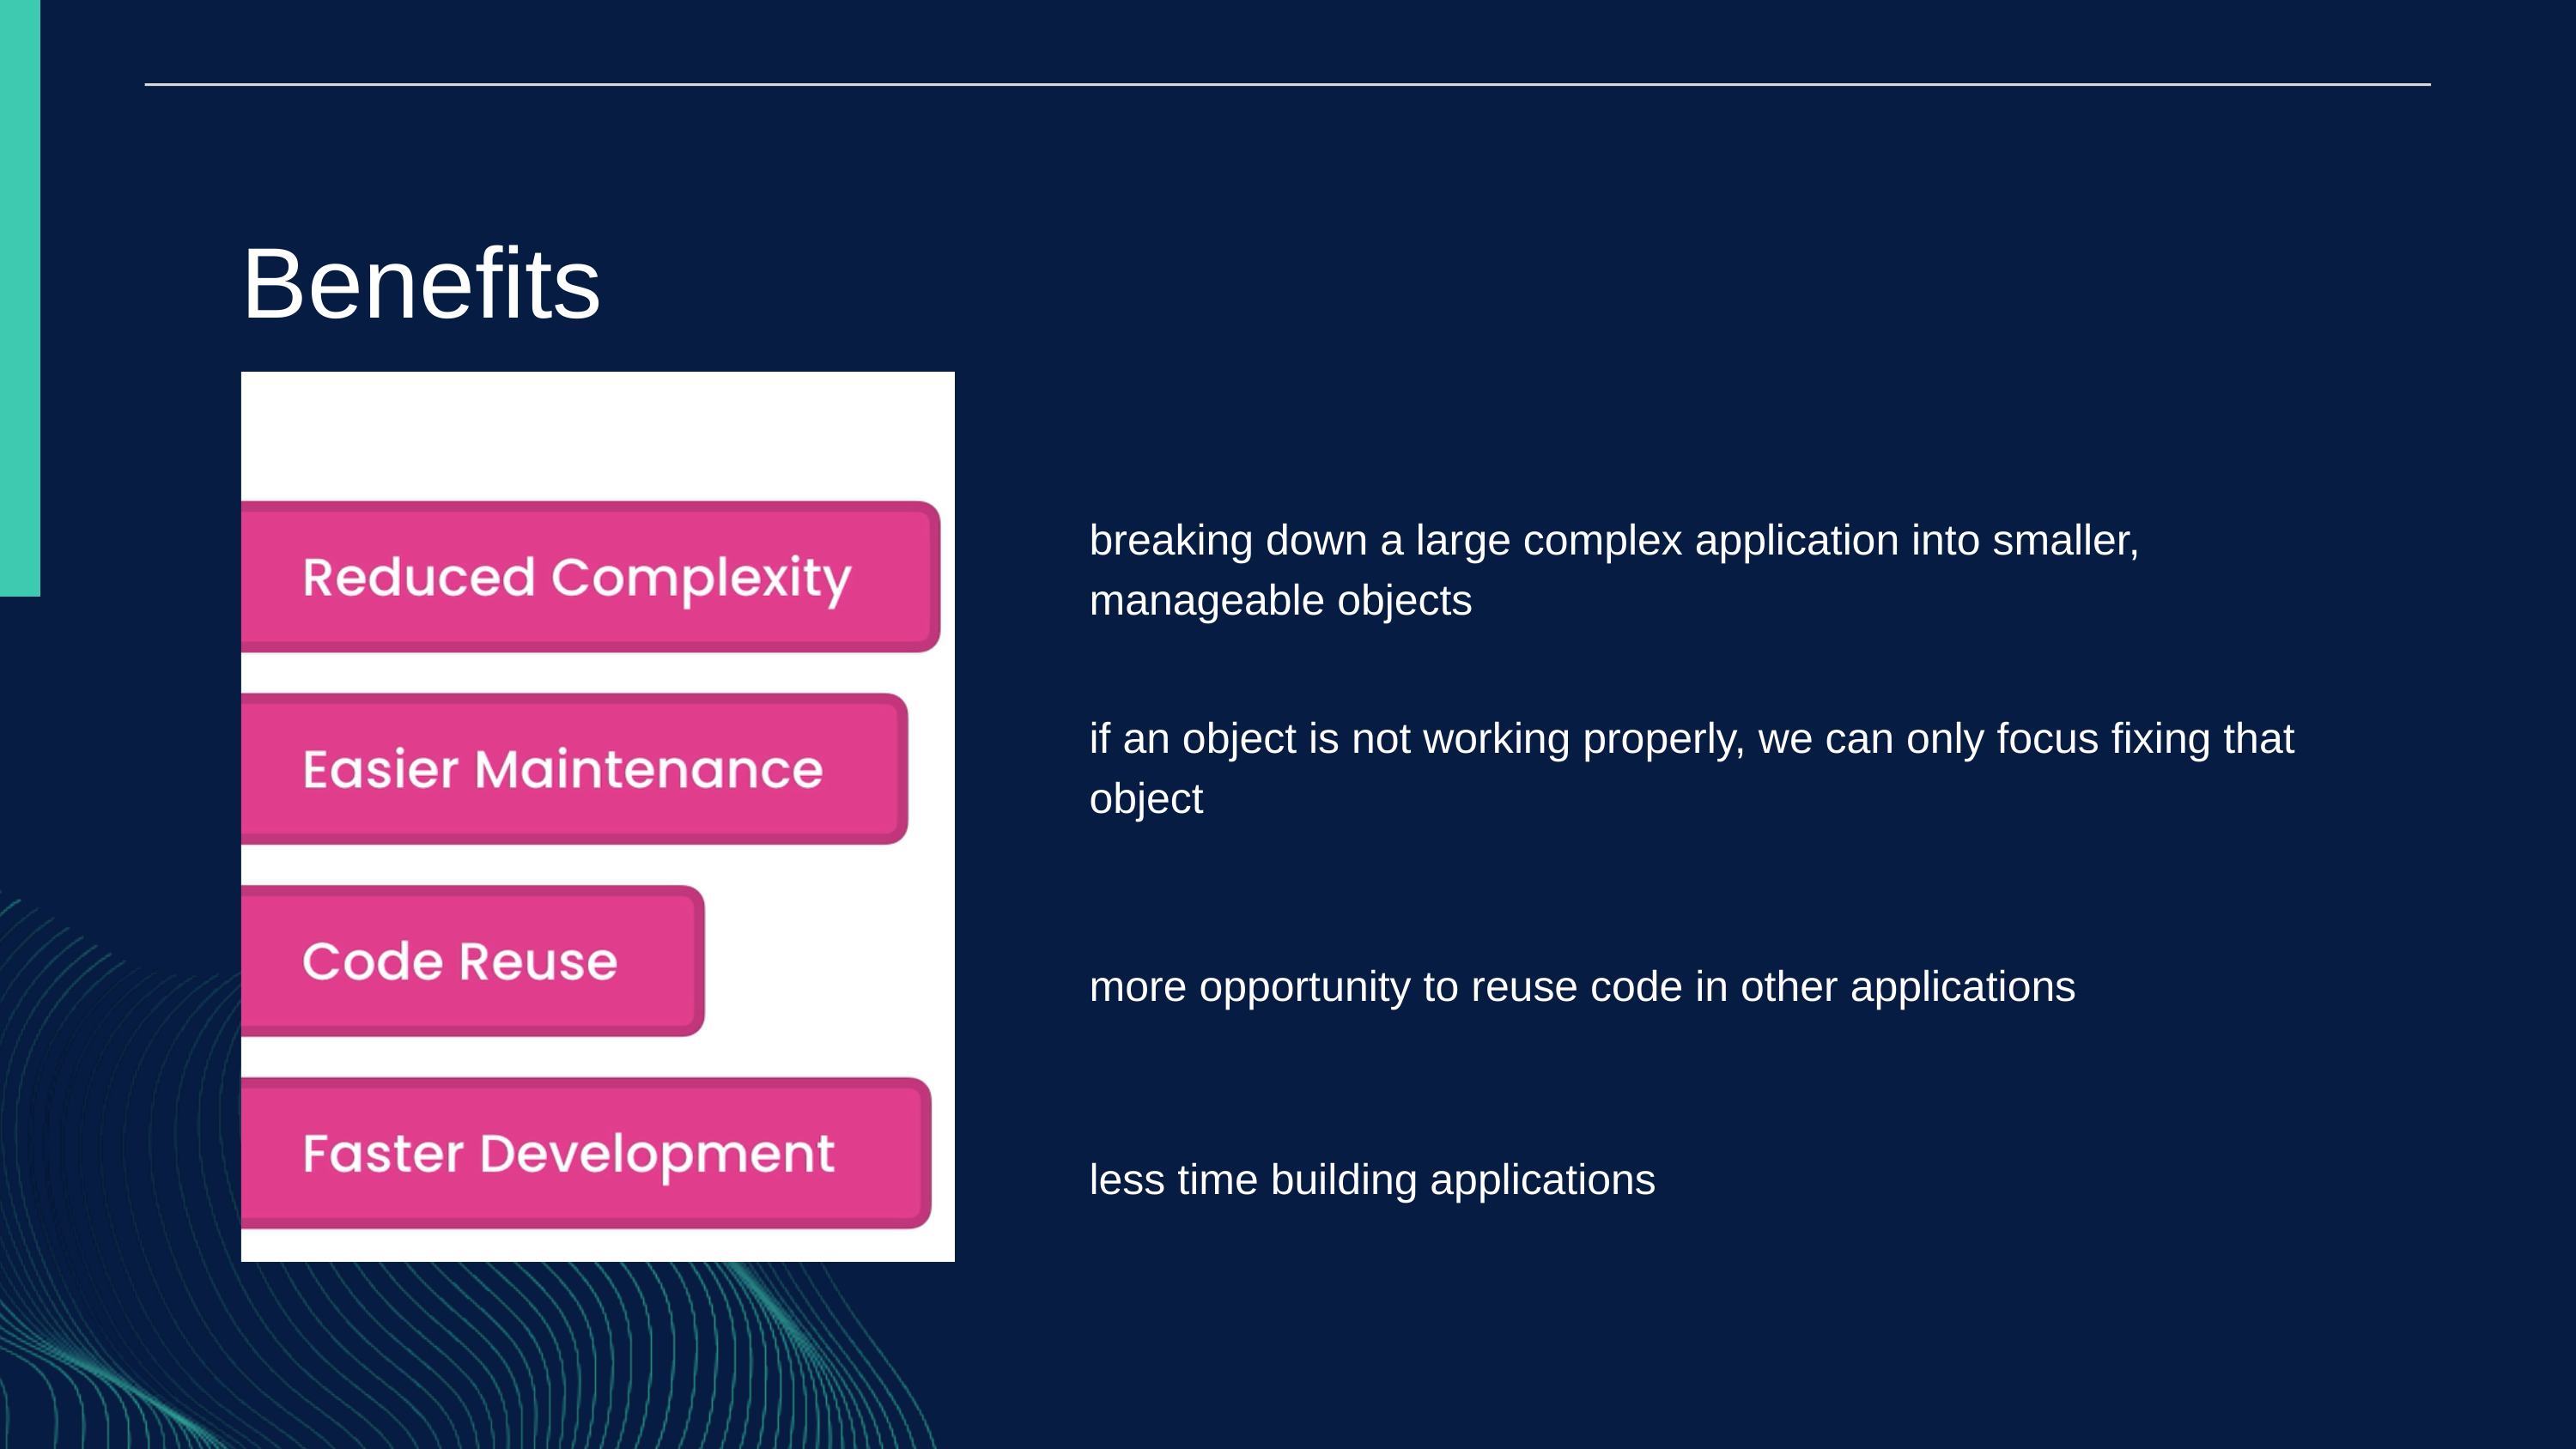

Benefits

breaking down a large complex application into smaller, manageable objects
if an object is not working properly, we can only focus fixing that object

more opportunity to reuse code in other applications
less time building applications